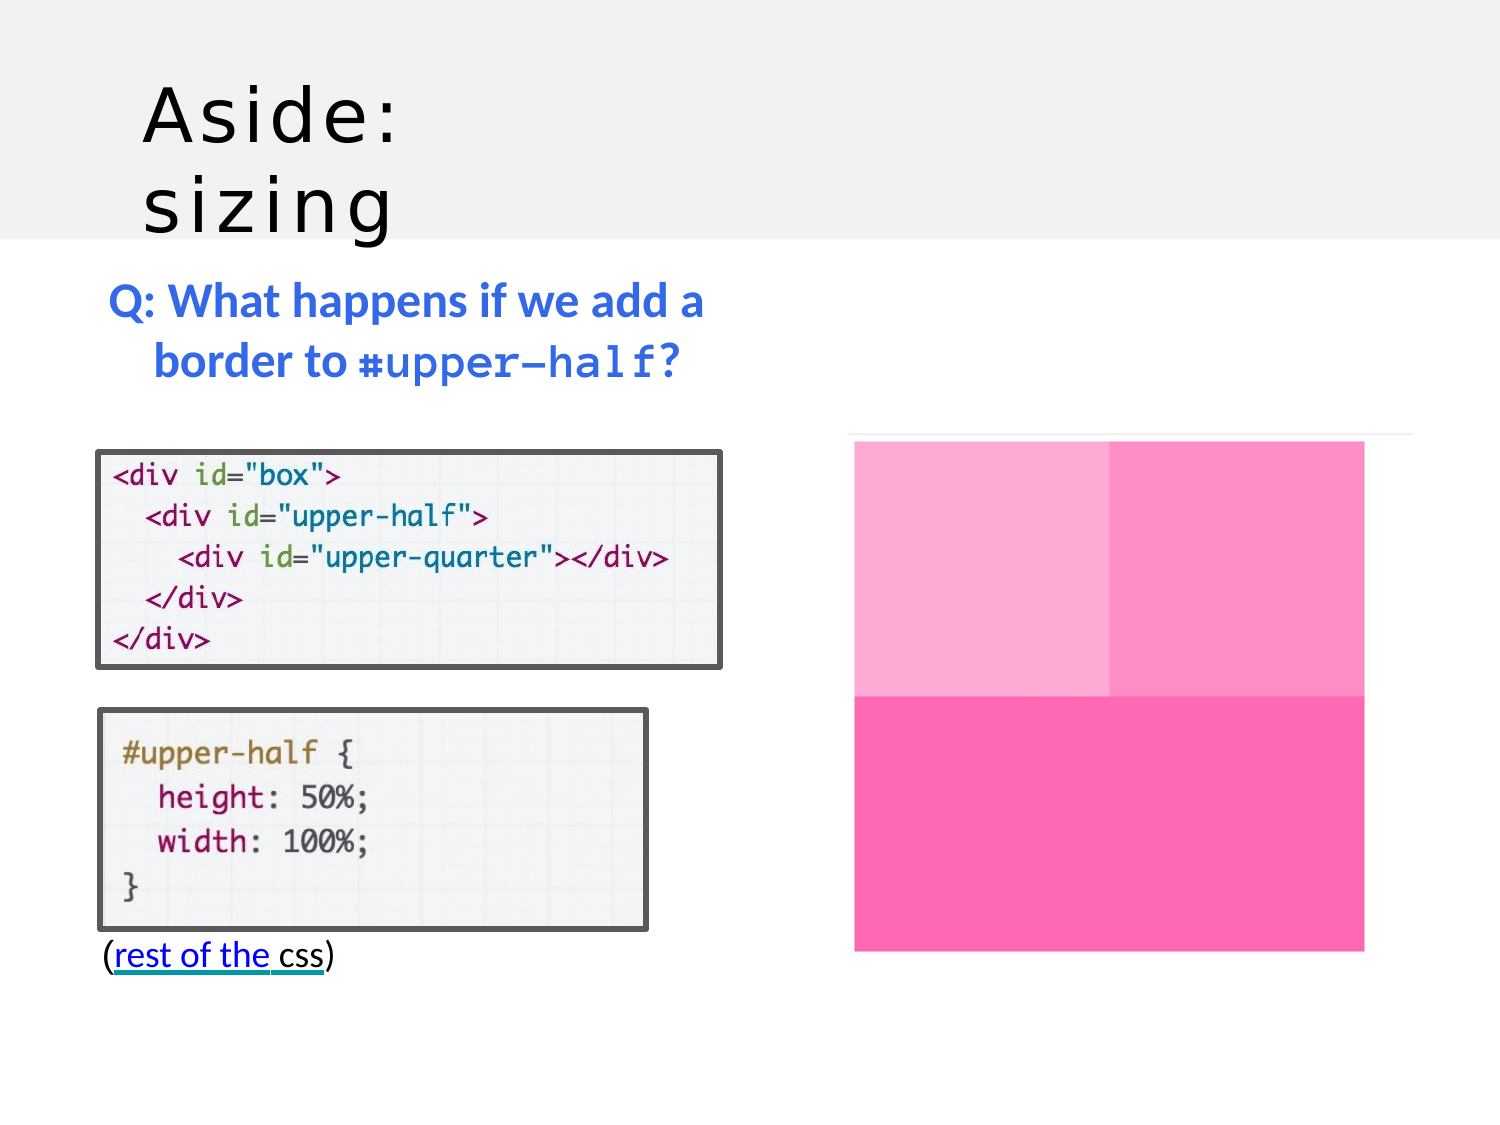

# Aside: sizing
Q: What happens if we add a  border to #upper-half?

(rest of the css)